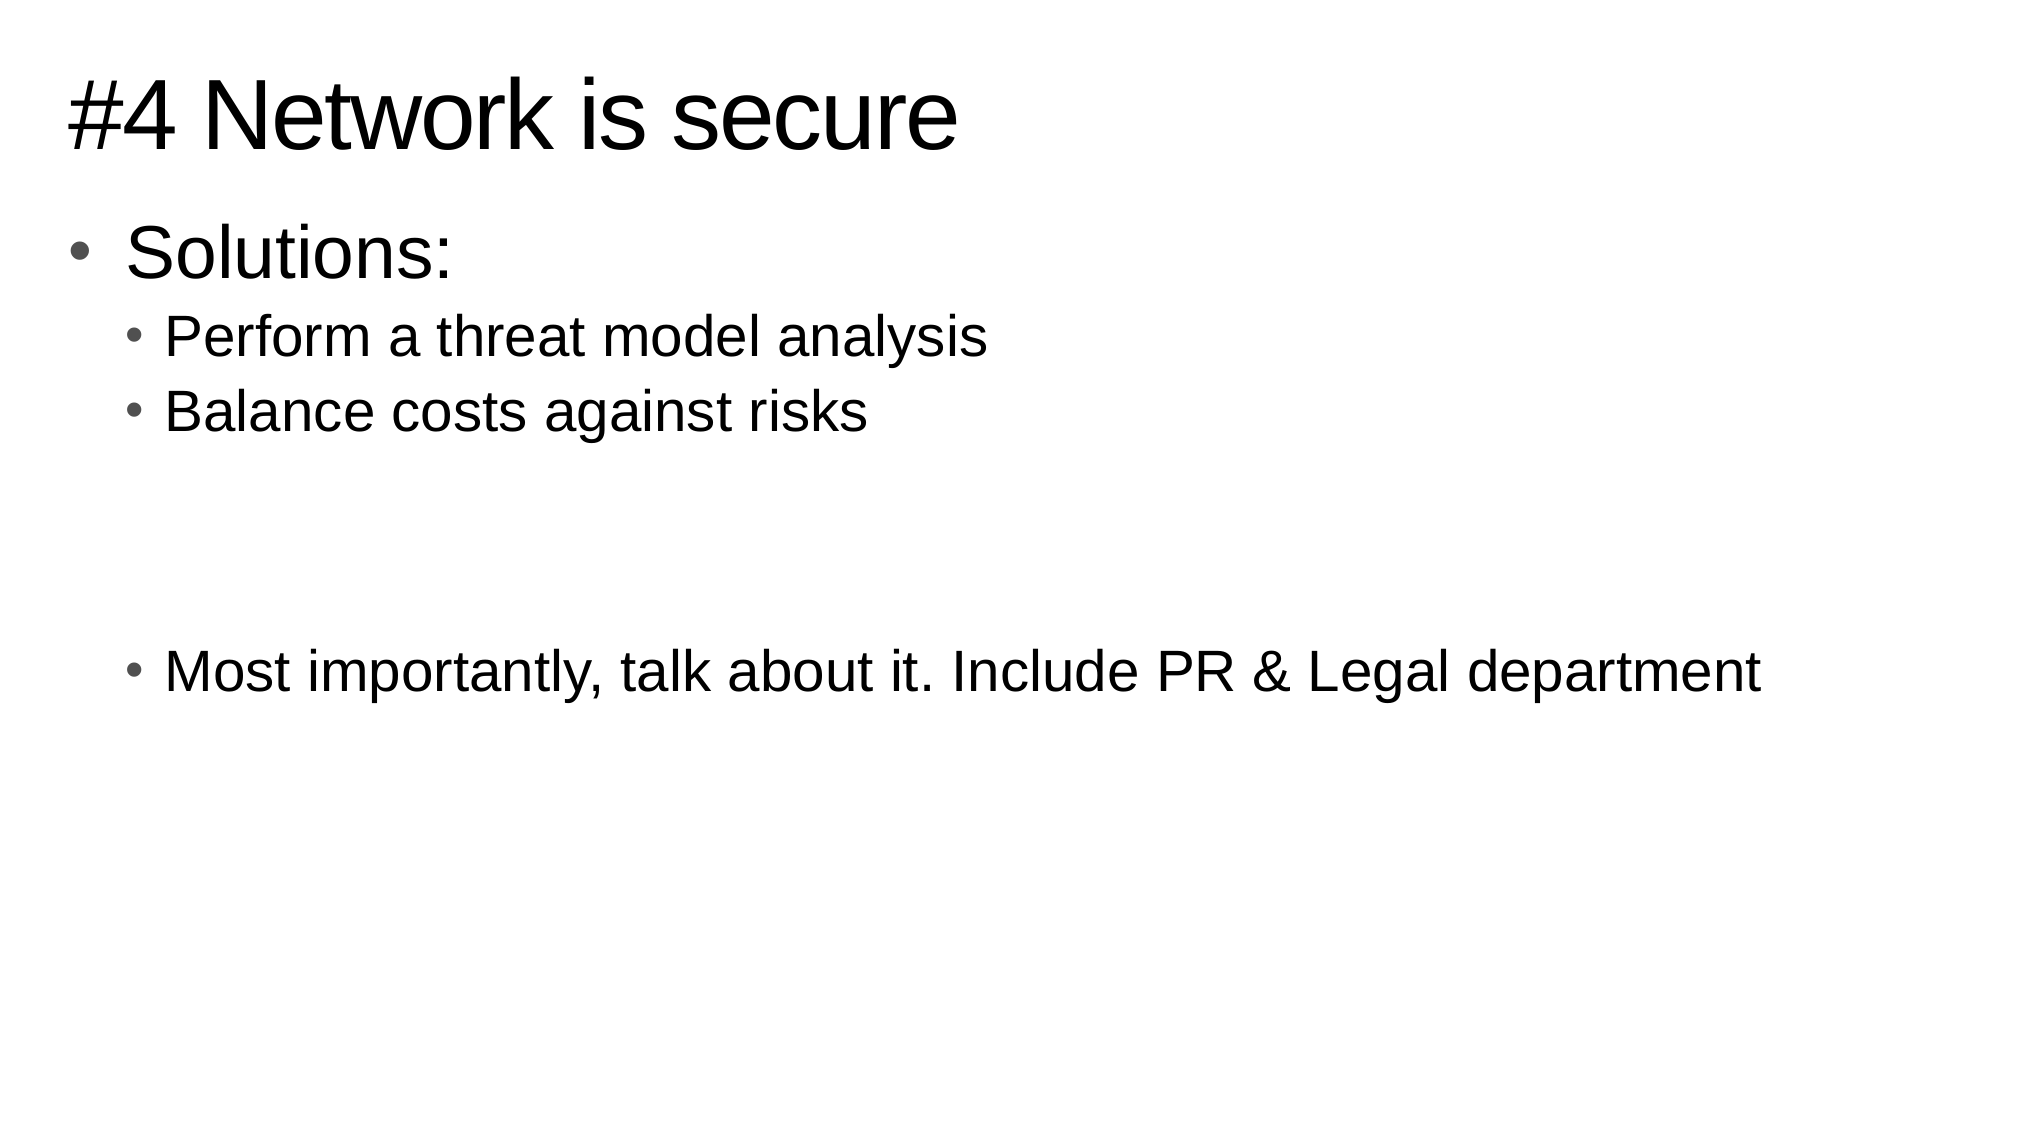

# #4 Network is secure
Solutions:
Perform a threat model analysis
Balance costs against risks

Most importantly, talk about it. Include PR & Legal department